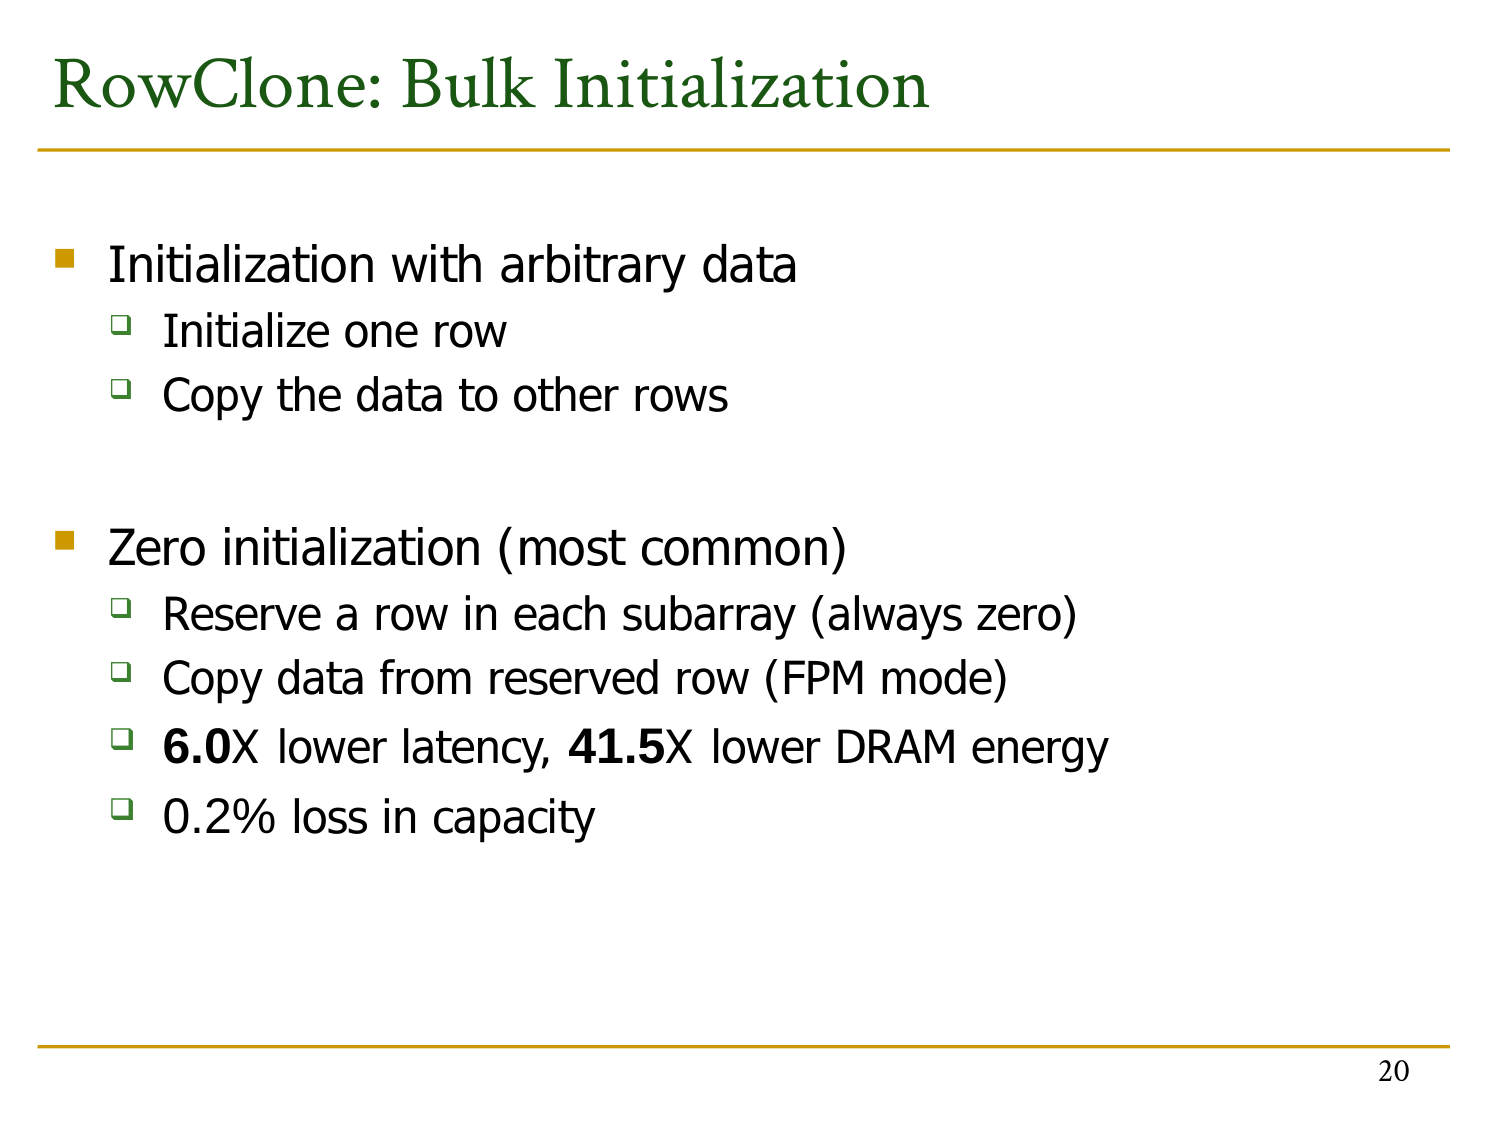

# RowClone: Bulk Initialization
Initialization with arbitrary data
Initialize one row
Copy the data to other rows

Zero initialization (most common)
Reserve a row in each subarray (always zero)
Copy data from reserved row (FPM mode)
6.0X lower latency, 41.5X lower DRAM energy
0.2% loss in capacity

20